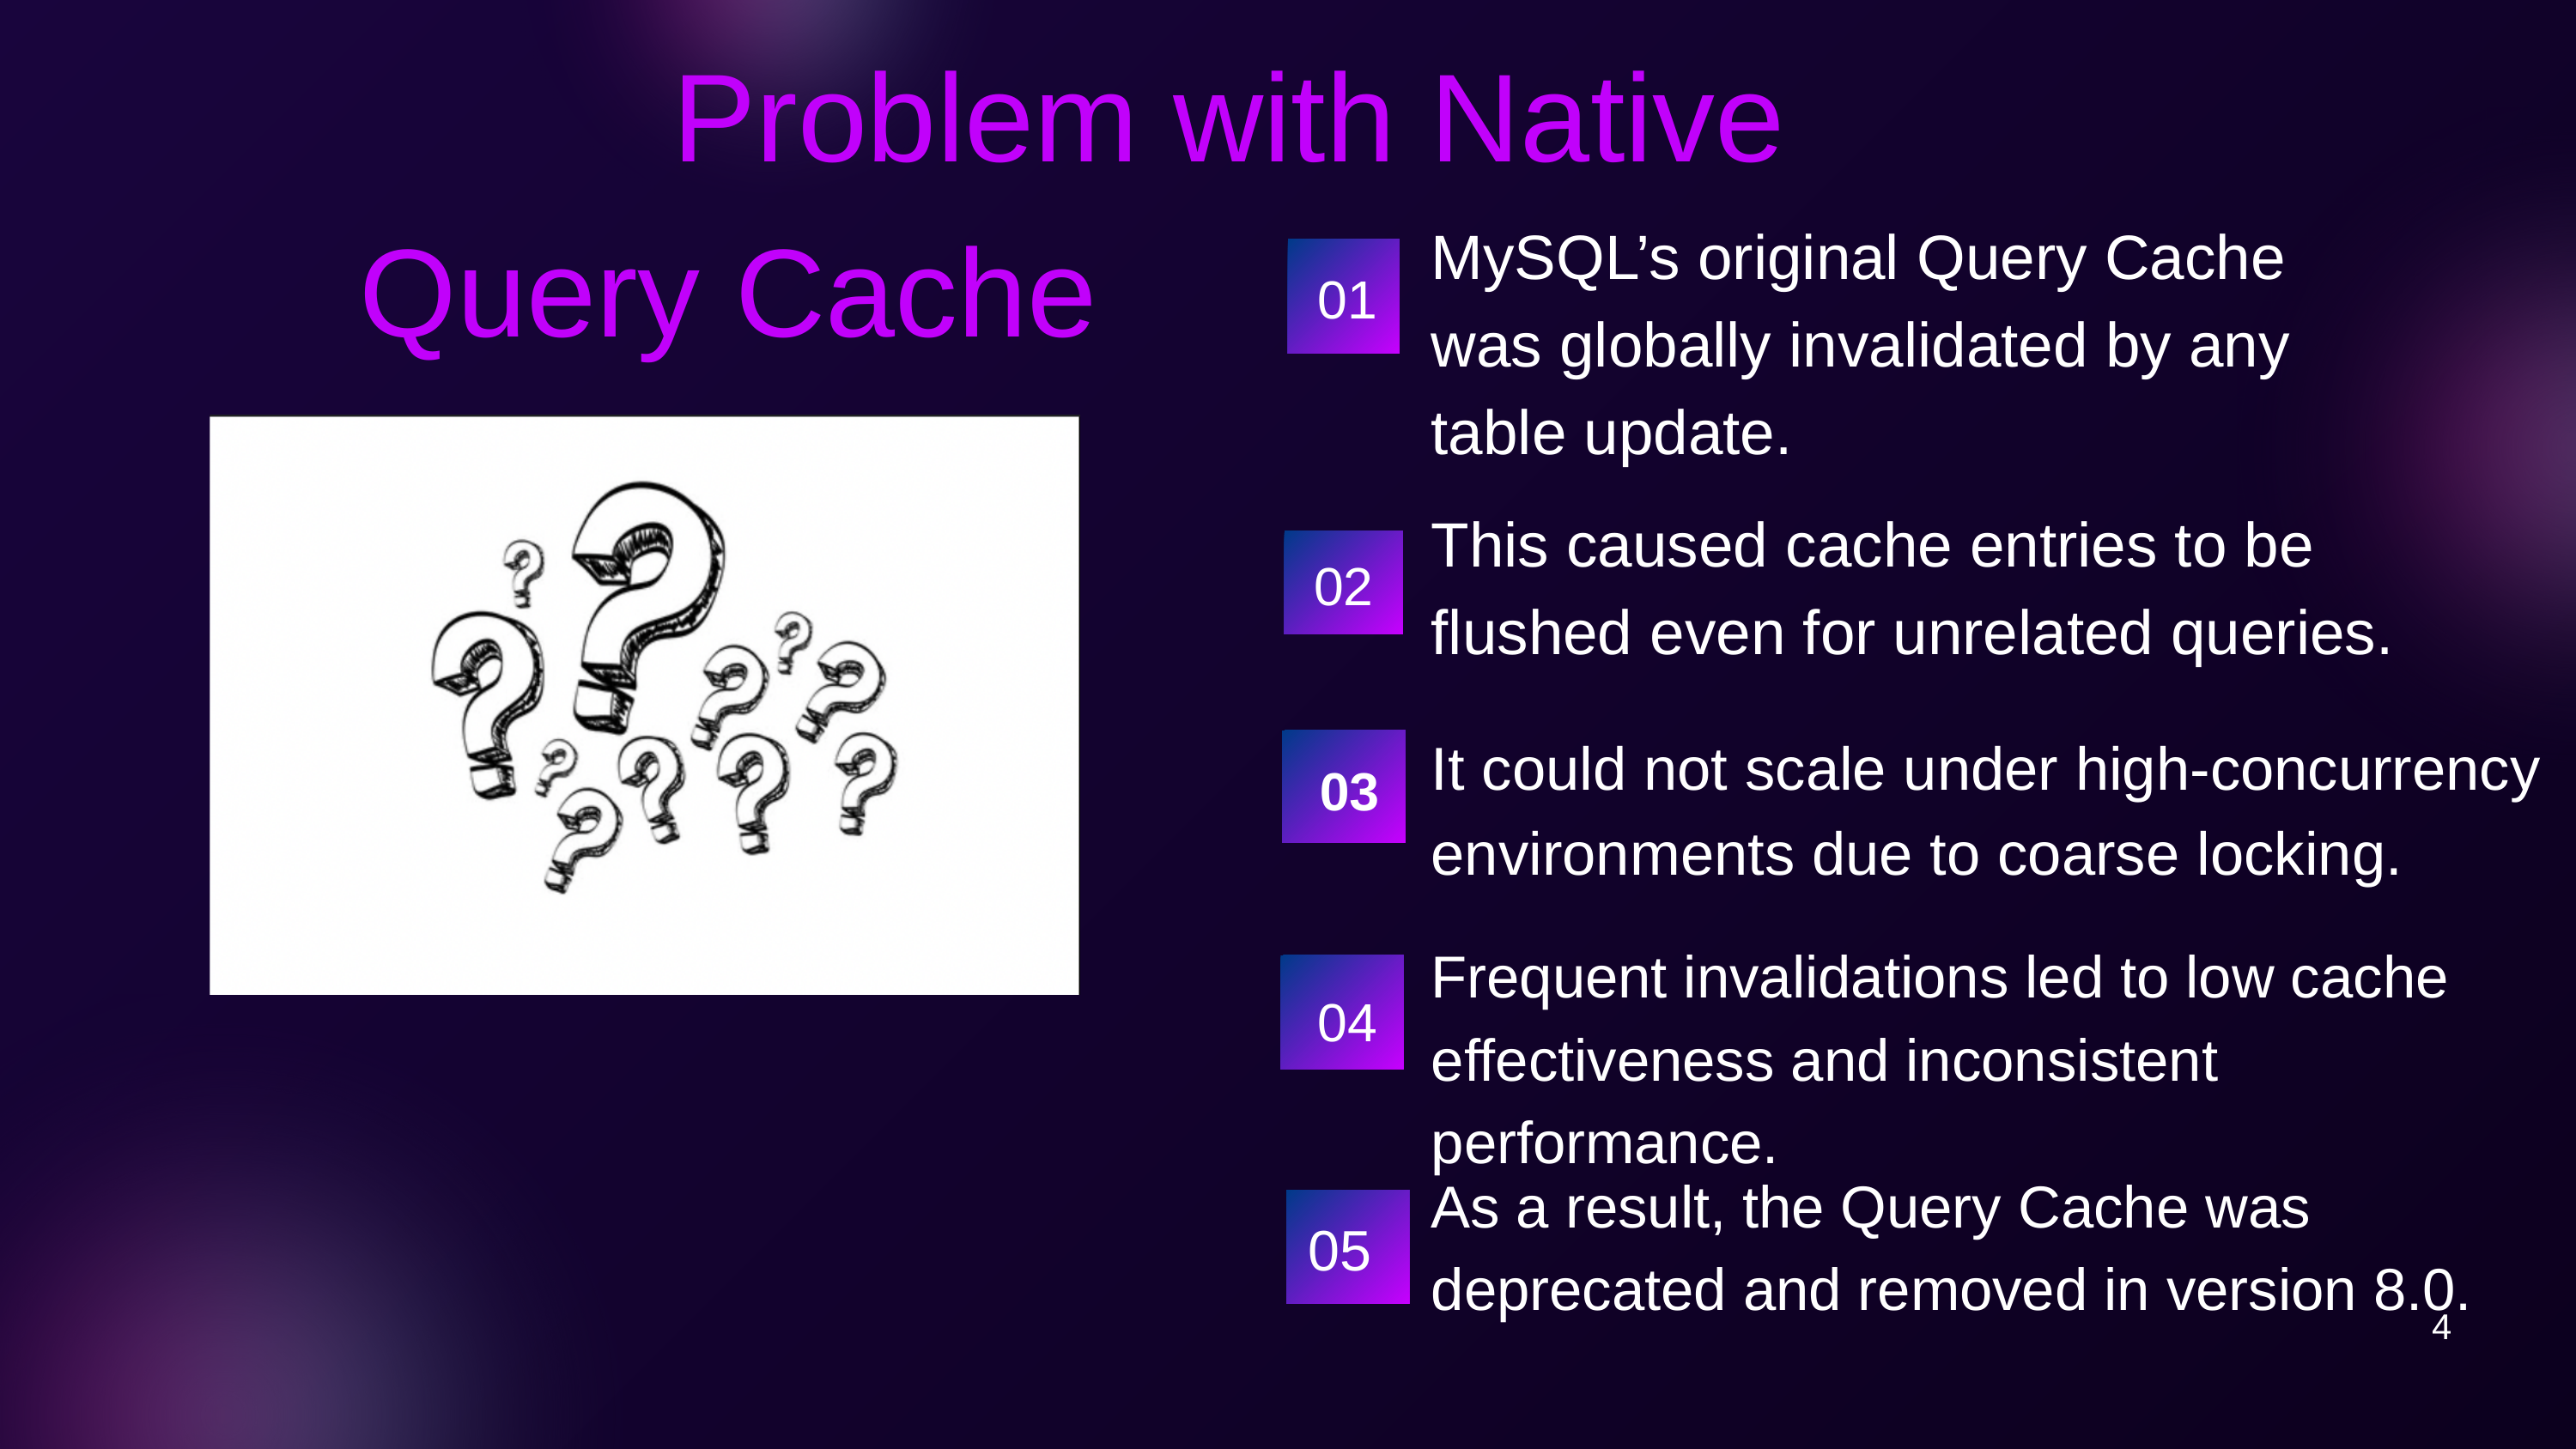

Problem with Native Query Cache

MySQL’s original Query Cache was globally invalidated by any table update.

01

This caused cache entries to be flushed even for unrelated queries.

02
It could not scale under high-concurrency environments due to coarse locking.

03
Frequent invalidations led to low cache effectiveness and inconsistent performance.

04

As a result, the Query Cache was deprecated and removed in version 8.0.

05
4